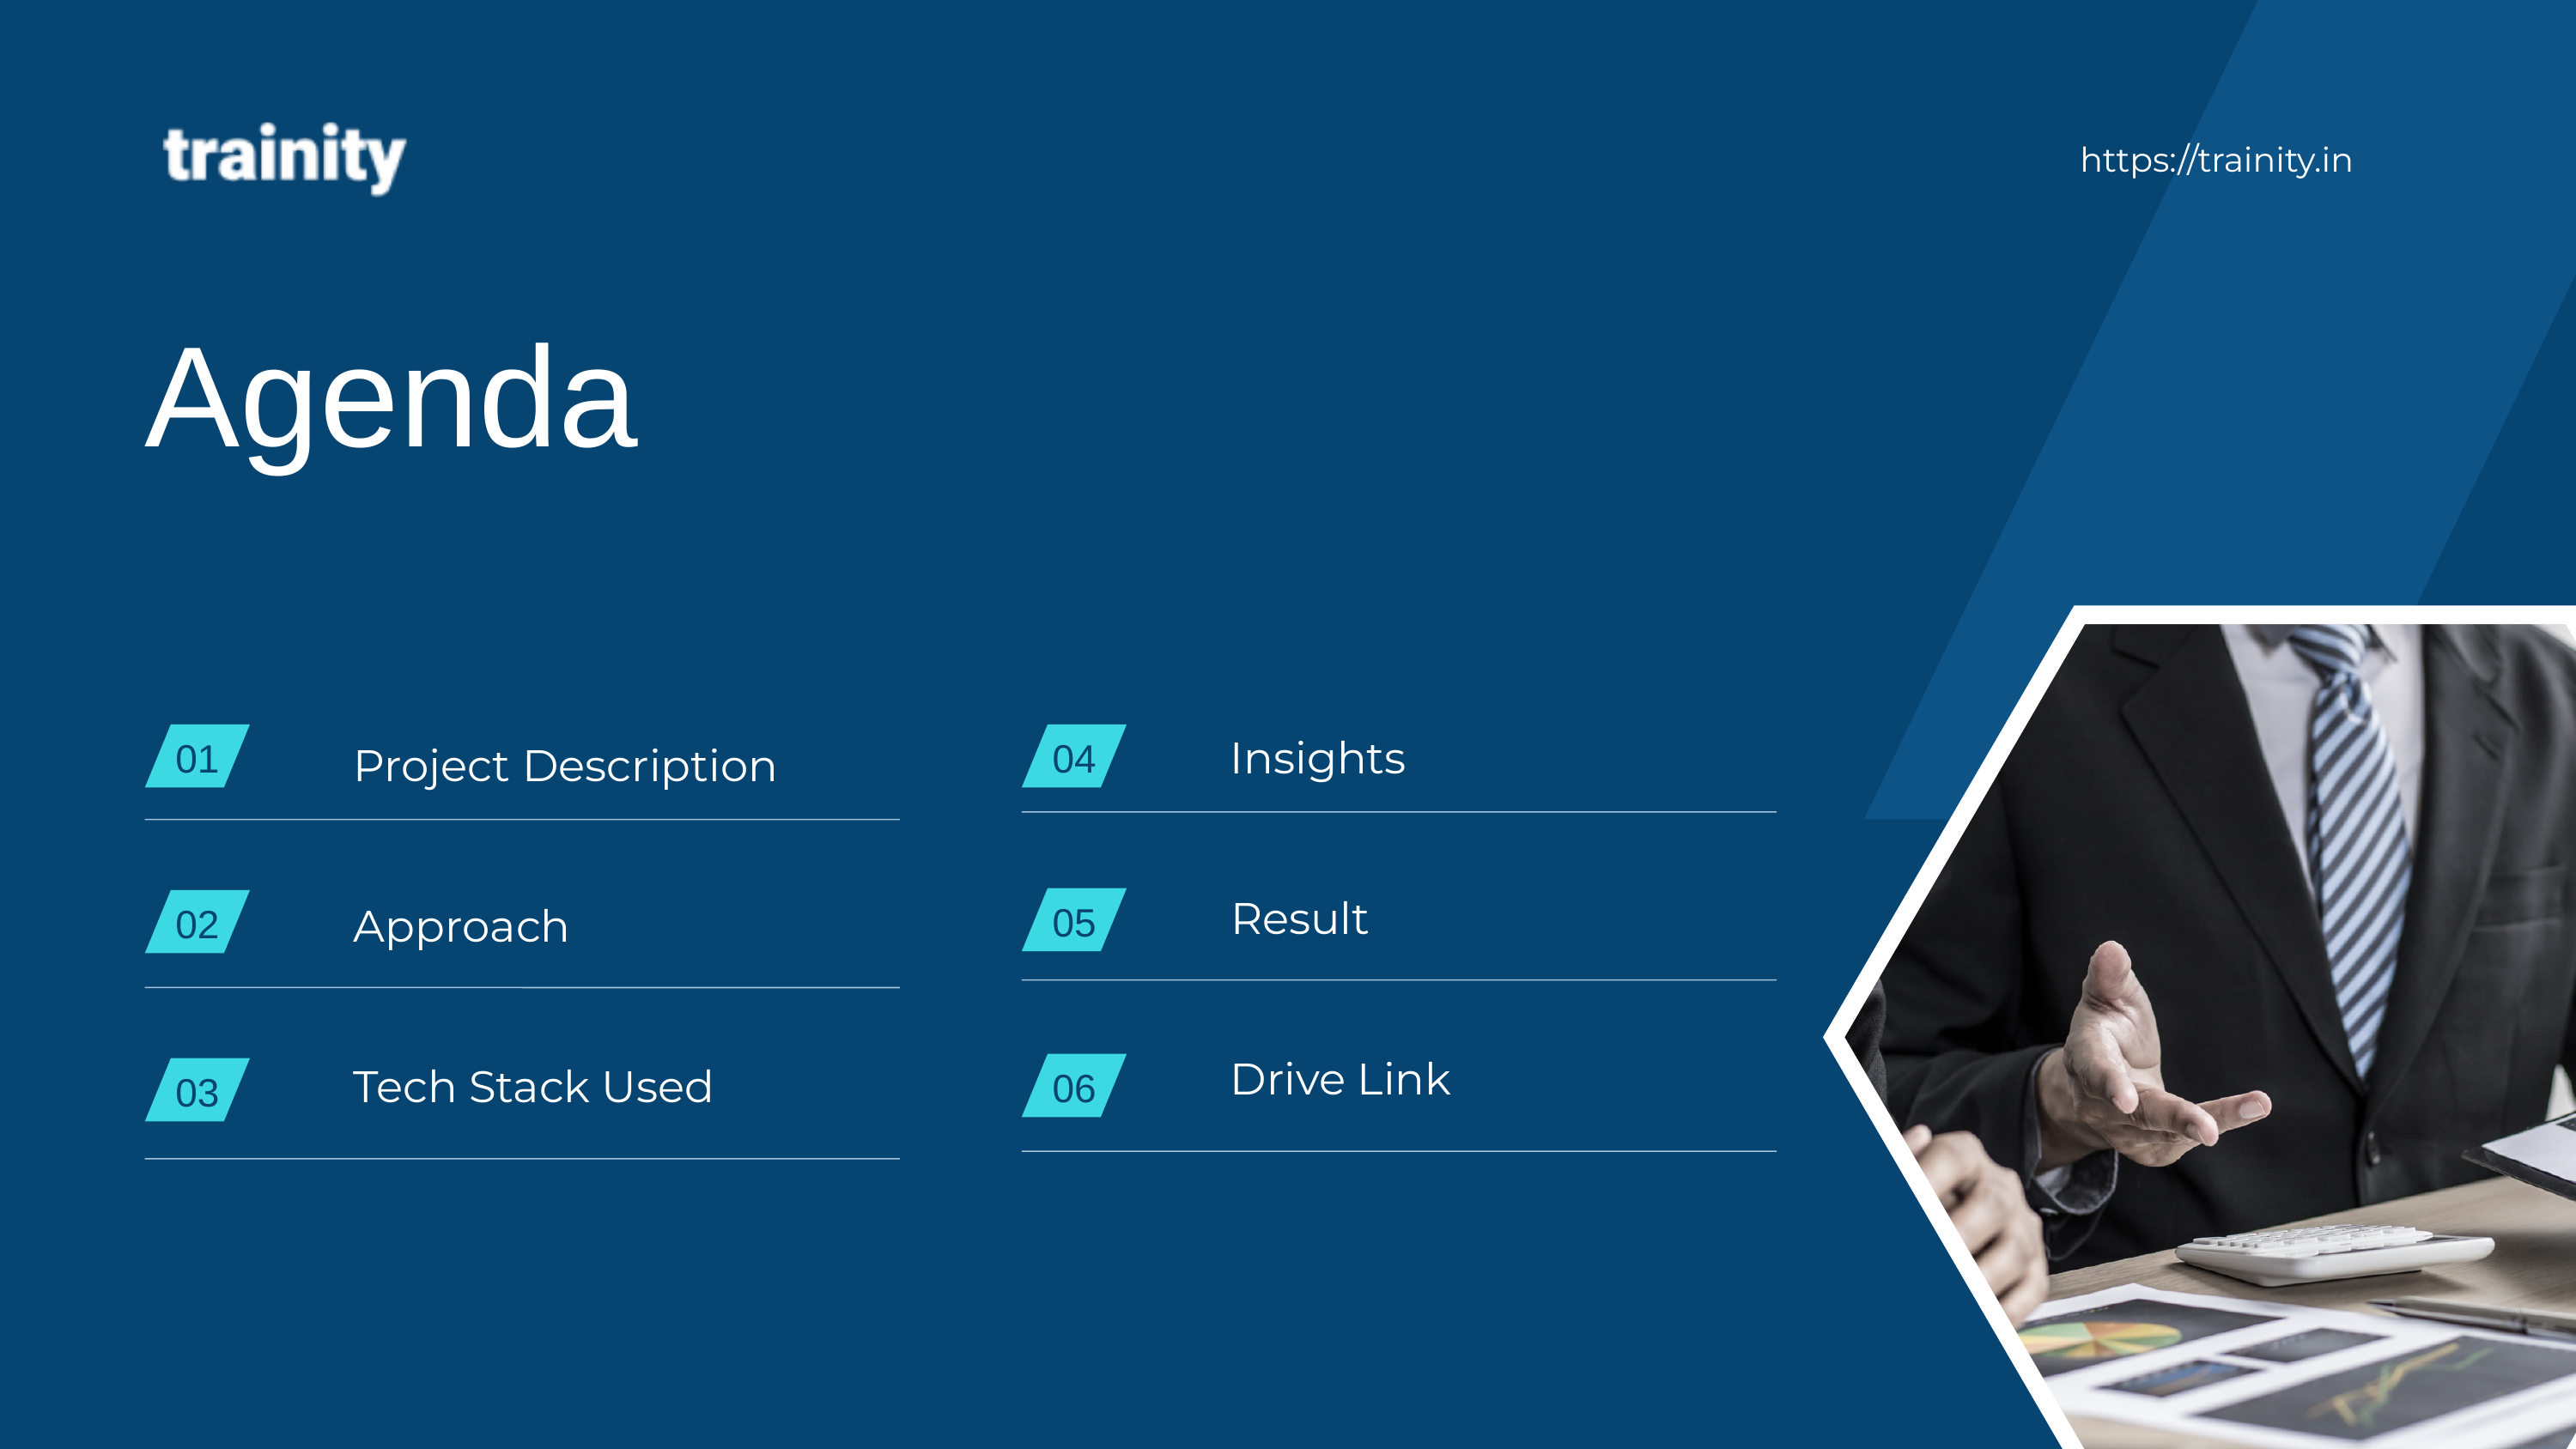

https://trainity.in
Agenda

Insights

01
04
Project Description

Result

Approach
05

02

Drive Link
Tech Stack Used

06

03